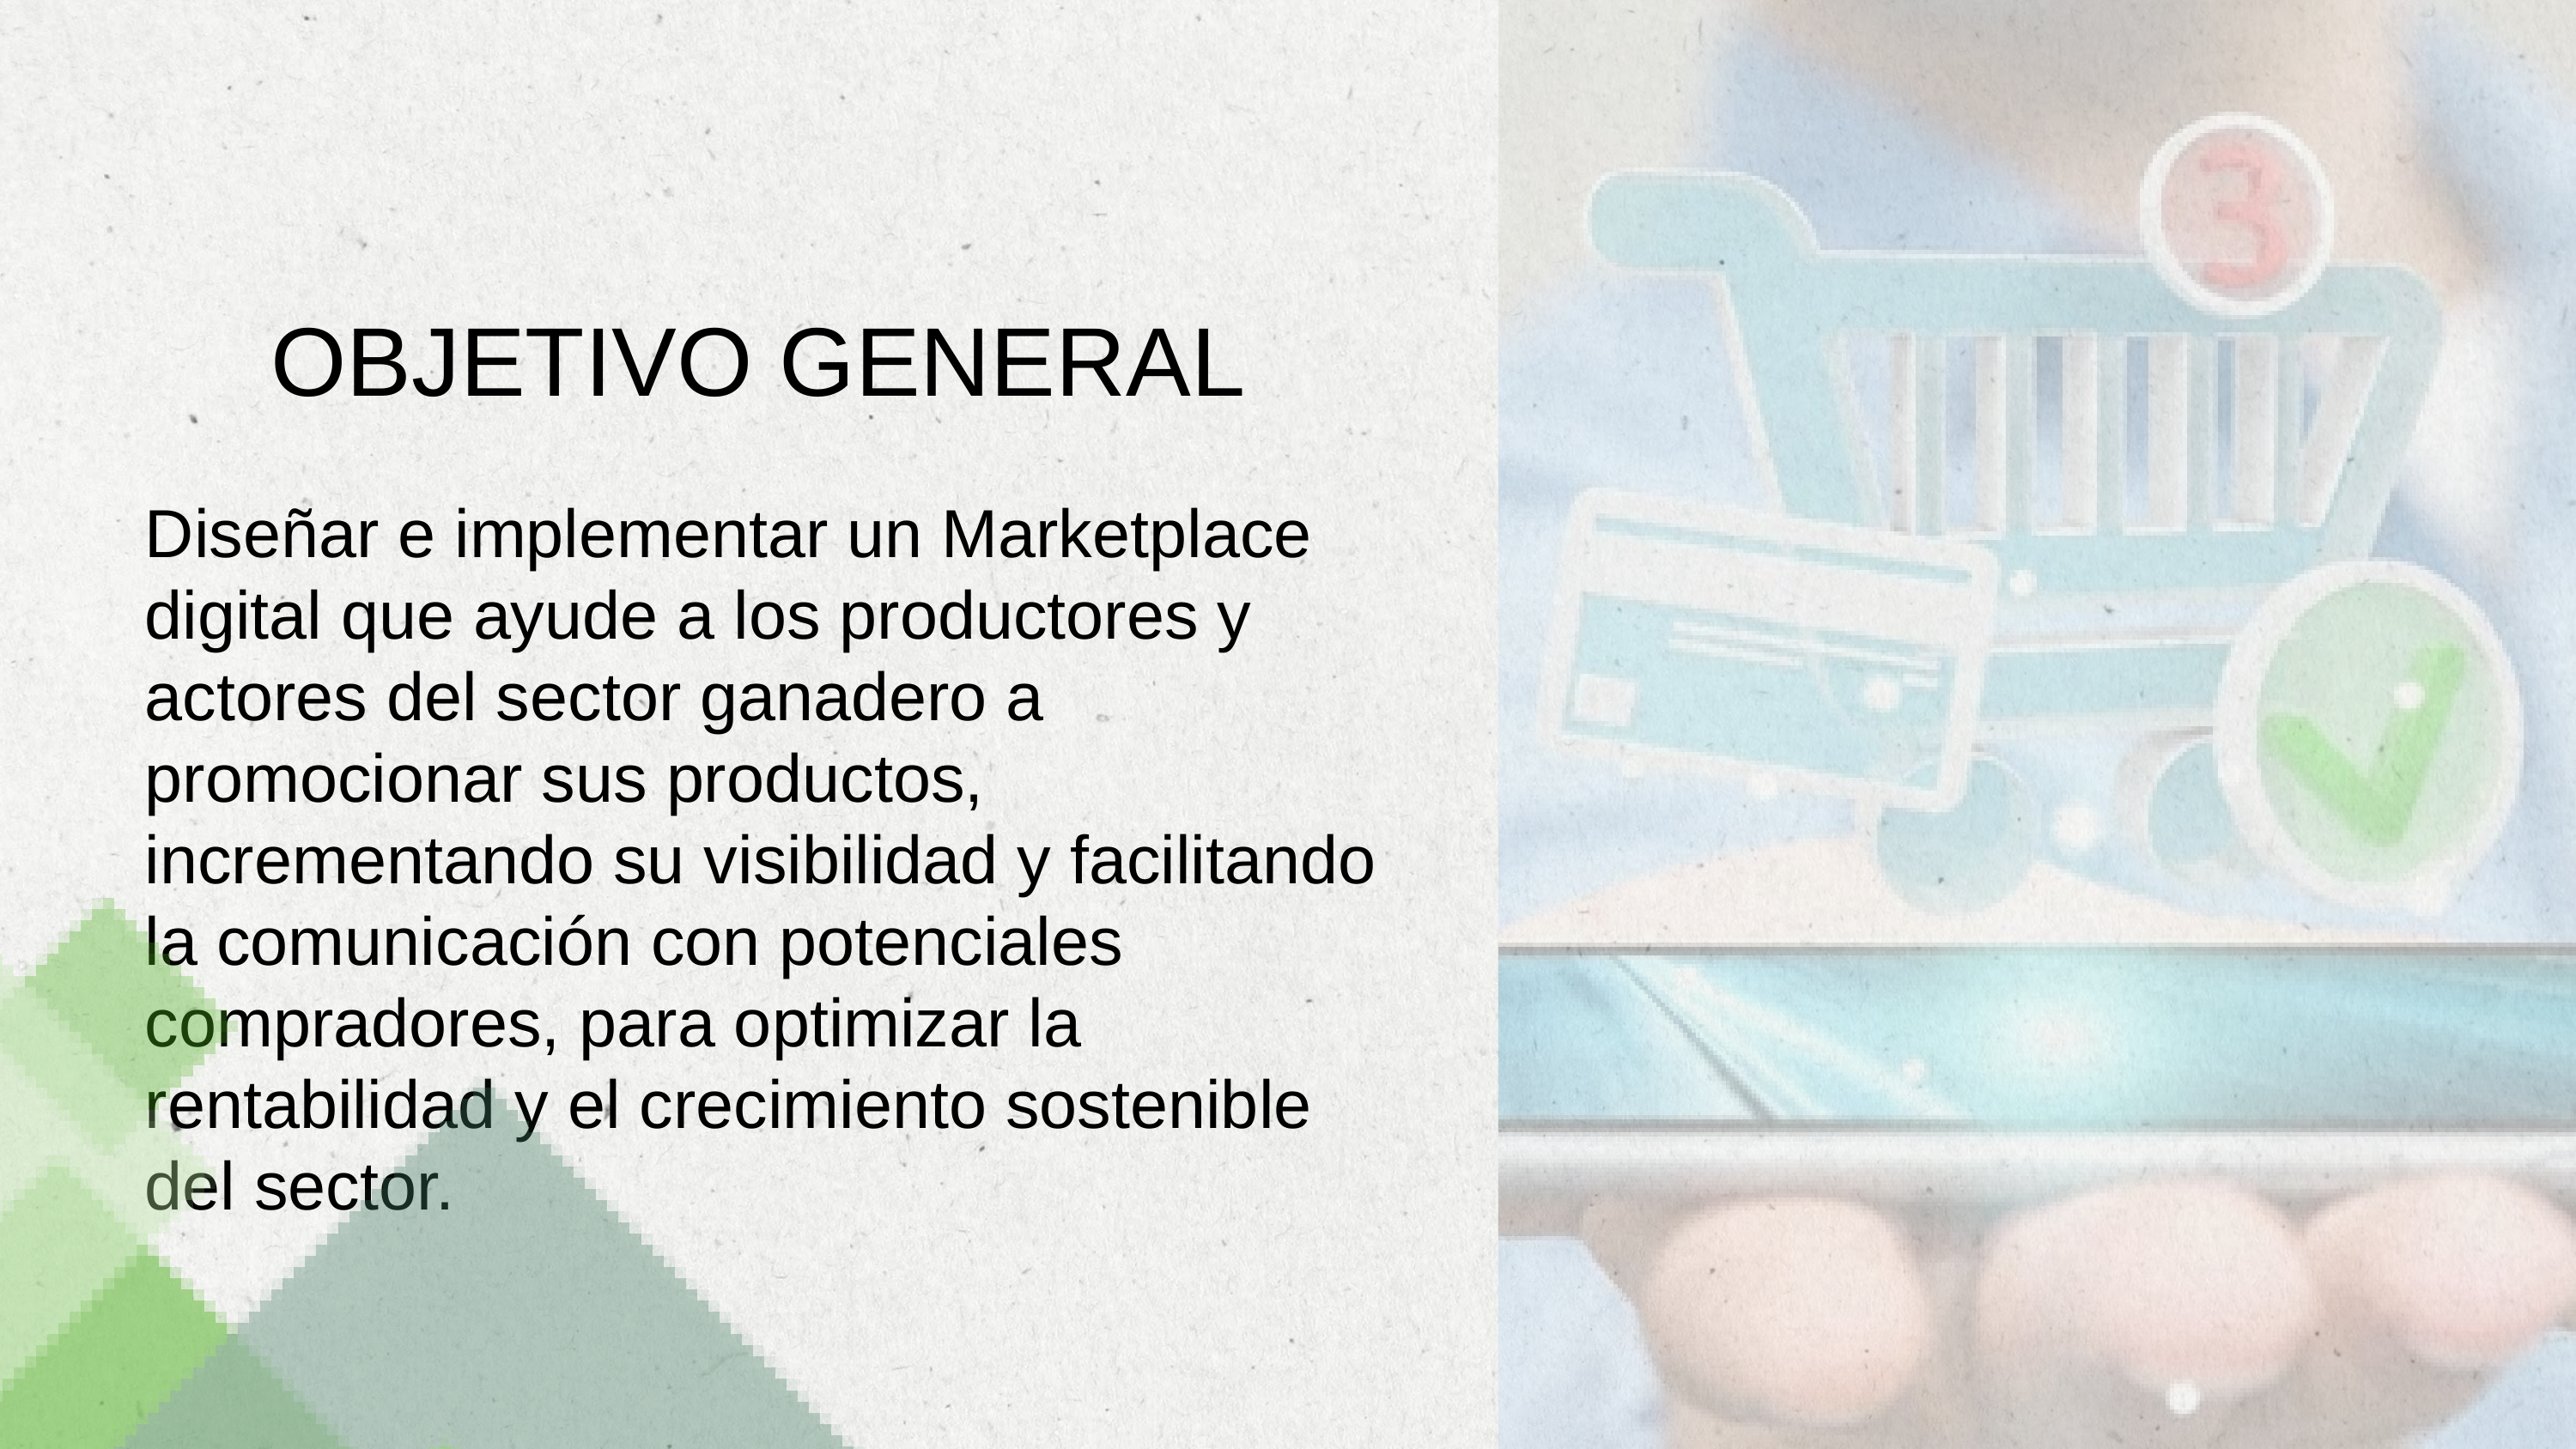

OBJETIVO GENERAL
Diseñar e implementar un Marketplace digital que ayude a los productores y actores del sector ganadero a promocionar sus productos, incrementando su visibilidad y facilitando la comunicación con potenciales compradores, para optimizar la rentabilidad y el crecimiento sostenible del sector.